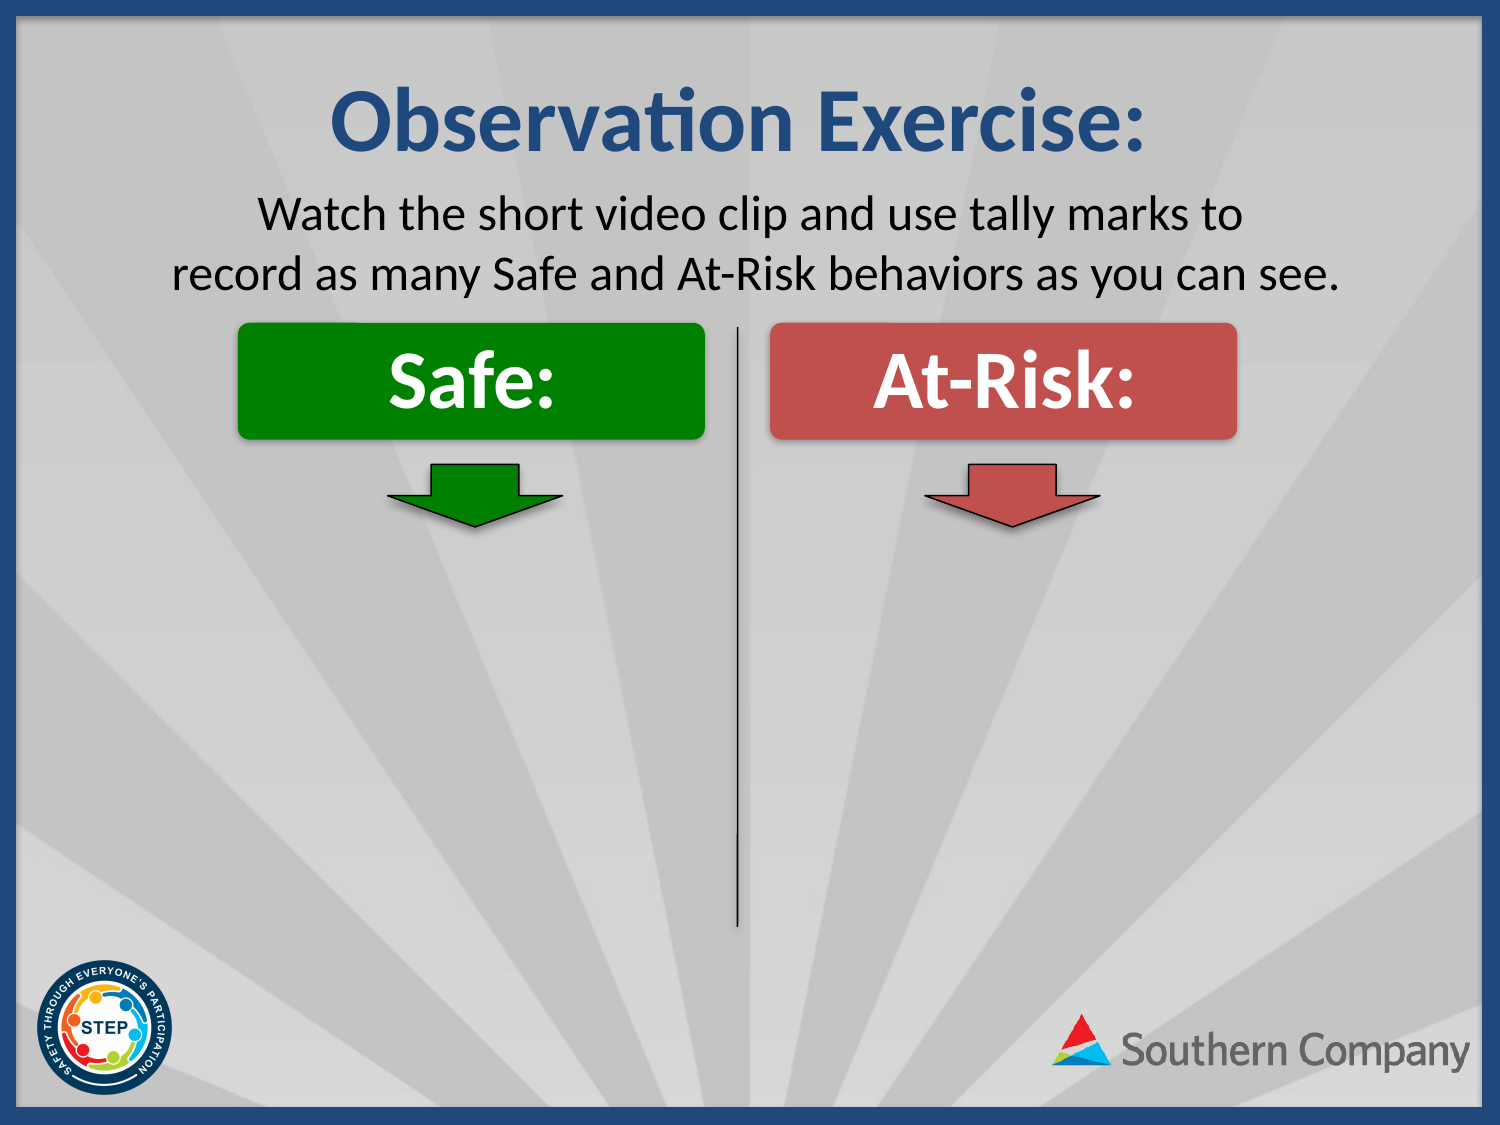

# Observation Exercise:
Watch the short video clip and use tally marks to
record as many Safe and At-Risk behaviors as you can see.
Safe:
At-Risk: